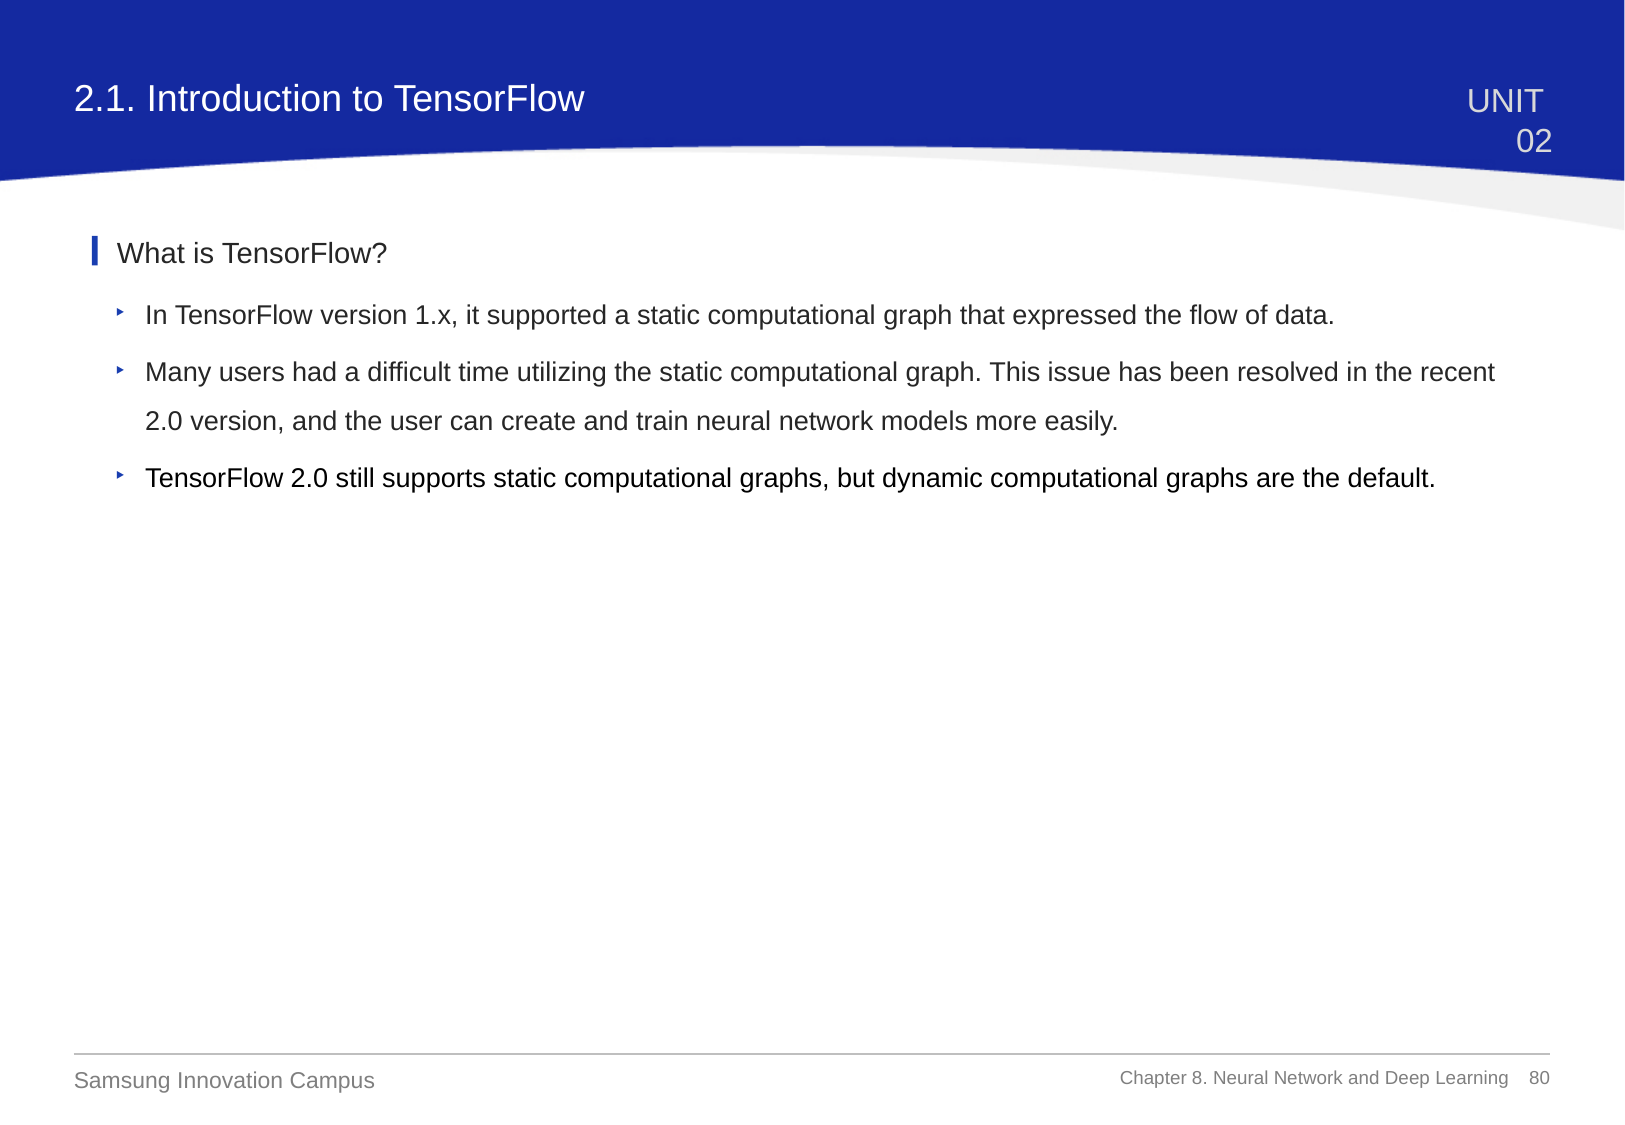

2.1. Introduction to TensorFlow
UNIT  02
What is TensorFlow?

In TensorFlow version 1.x, it supported a static computational graph that expressed the flow of data.
Many users had a difficult time utilizing the static computational graph. This issue has been resolved in the recent 2.0 version, and the user can create and train neural network models more easily.
TensorFlow 2.0 still supports static computational graphs, but dynamic computational graphs are the default.